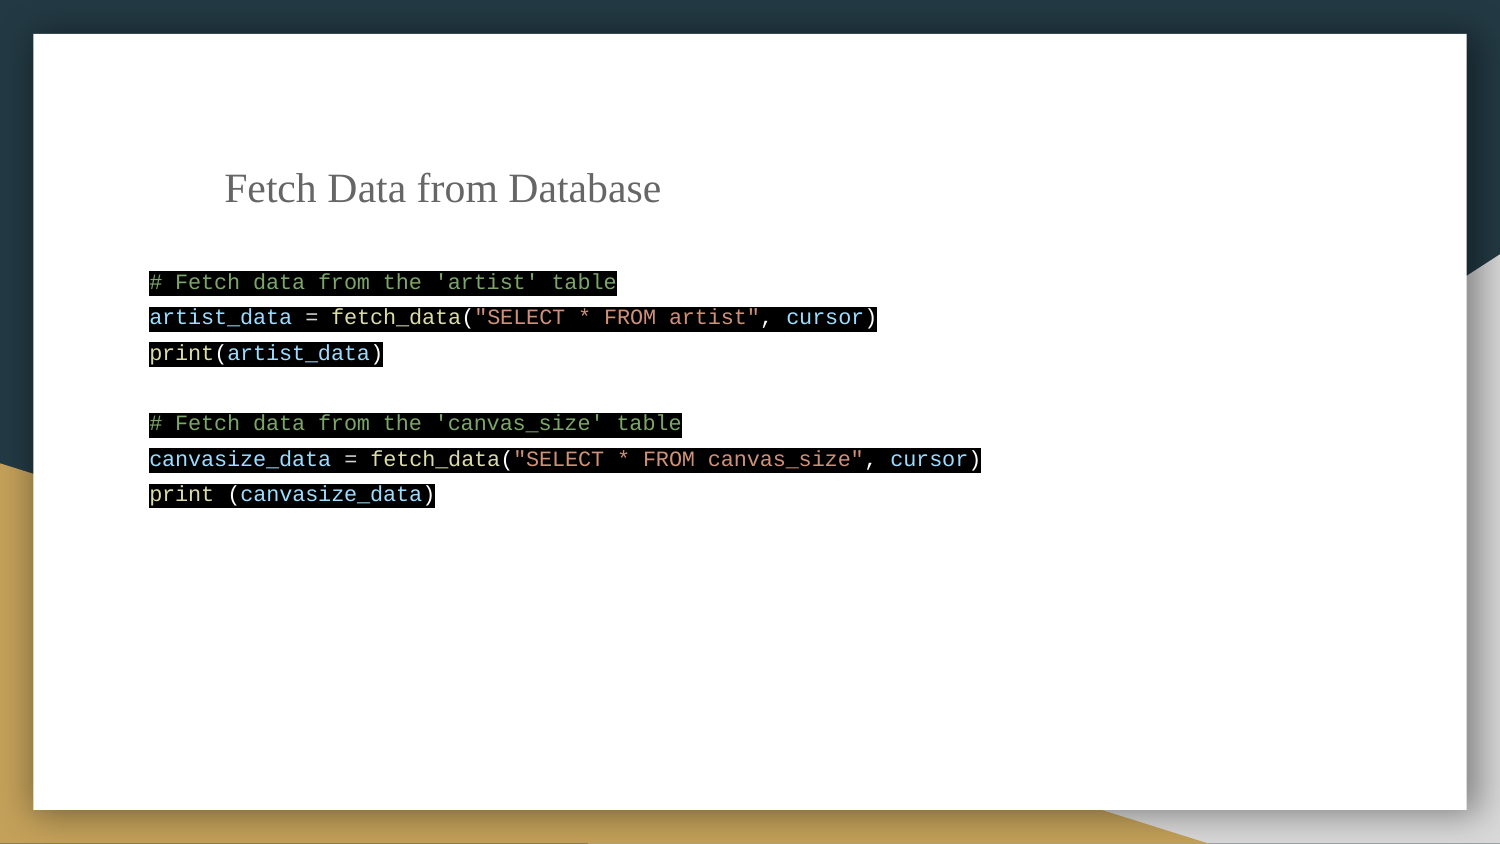

# Fetch Data from Database
# Fetch data from the 'artist' table
artist_data = fetch_data("SELECT * FROM artist", cursor)
print(artist_data)

# Fetch data from the 'canvas_size' table
canvasize_data = fetch_data("SELECT * FROM canvas_size", cursor)
print (canvasize_data)